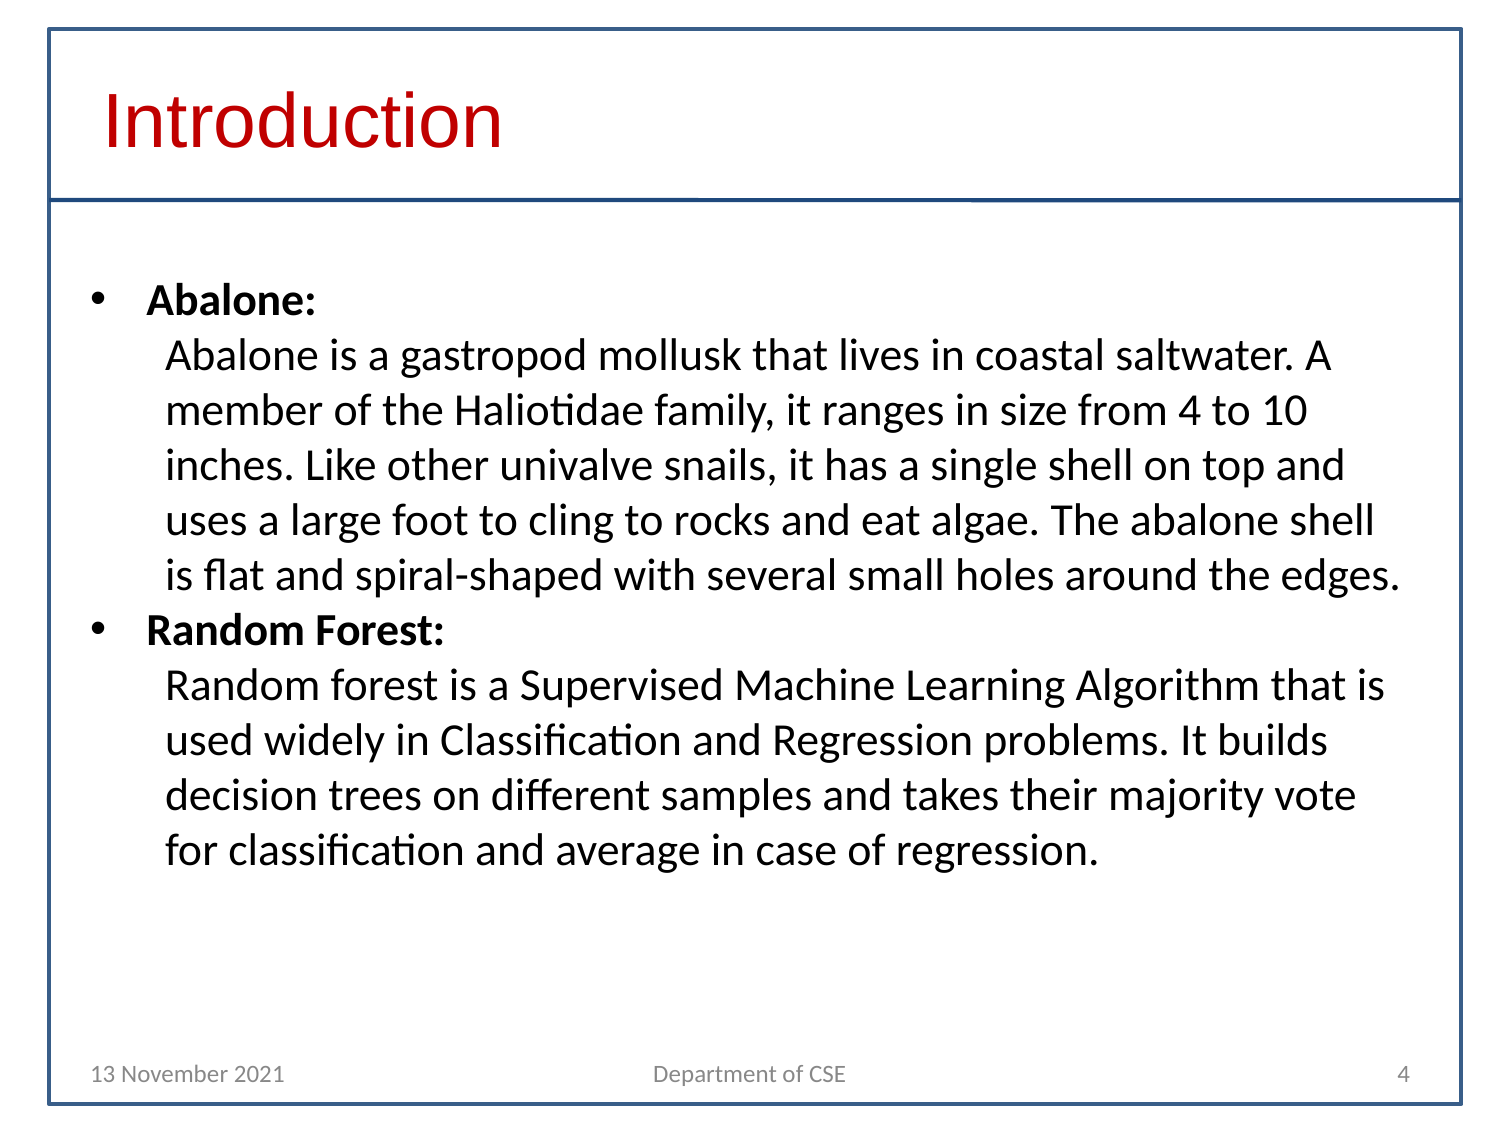

Introduction

Abalone:
Abalone is a gastropod mollusk that lives in coastal saltwater. A member of the Haliotidae family, it ranges in size from 4 to 10 inches. Like other univalve snails, it has a single shell on top and uses a large foot to cling to rocks and eat algae. The abalone shell is flat and spiral-shaped with several small holes around the edges.
Random Forest:
Random forest is a Supervised Machine Learning Algorithm that is used widely in Classification and Regression problems. It builds decision trees on different samples and takes their majority vote for classification and average in case of regression.

13 November 2021
Department of CSE
4